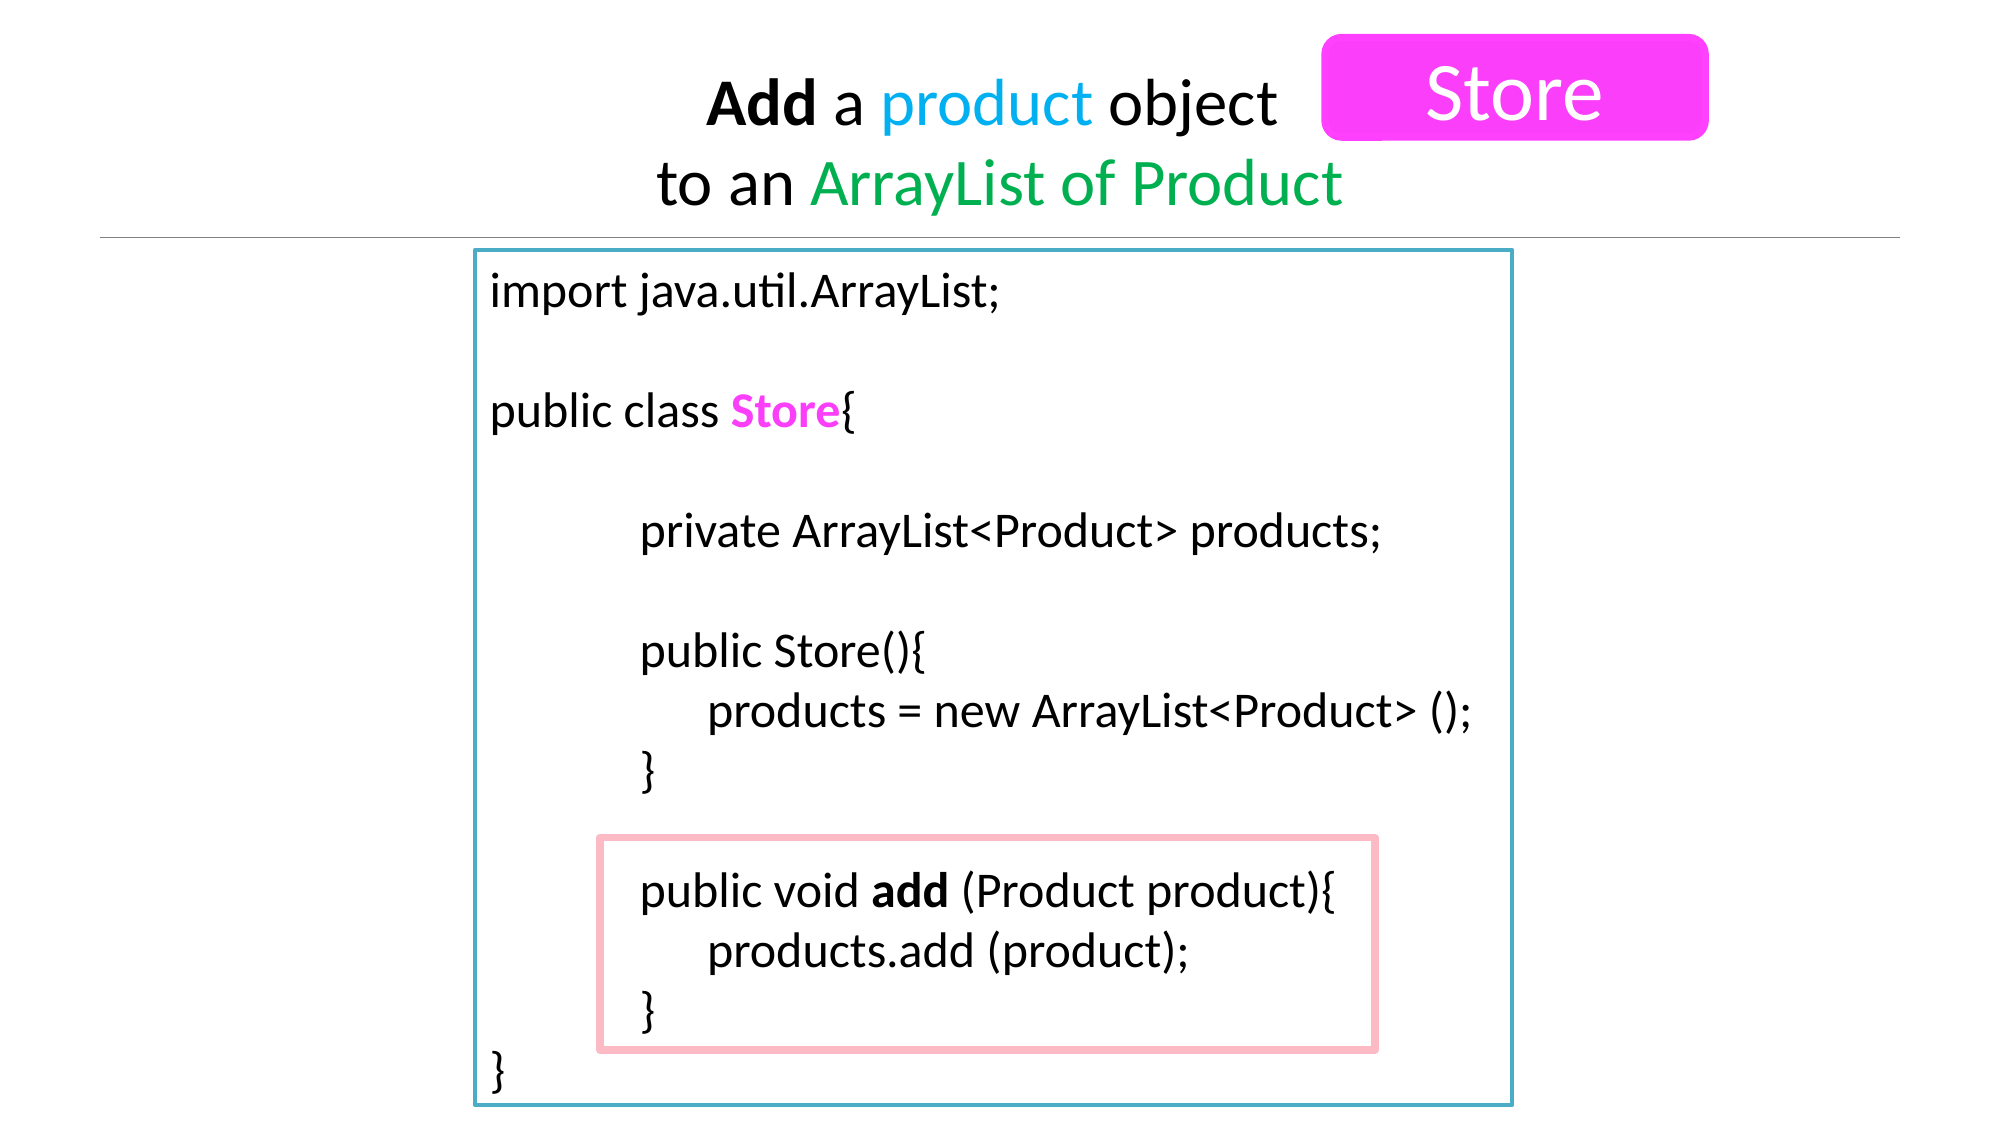

Store
# Add a product object to an ArrayList of Product
import java.util.ArrayList;

public class Store{

	private ArrayList<Product> products;

	public Store(){
	      products = new ArrayList<Product> ();
	}

	public void add (Product product){
	      products.add (product);
	}
}